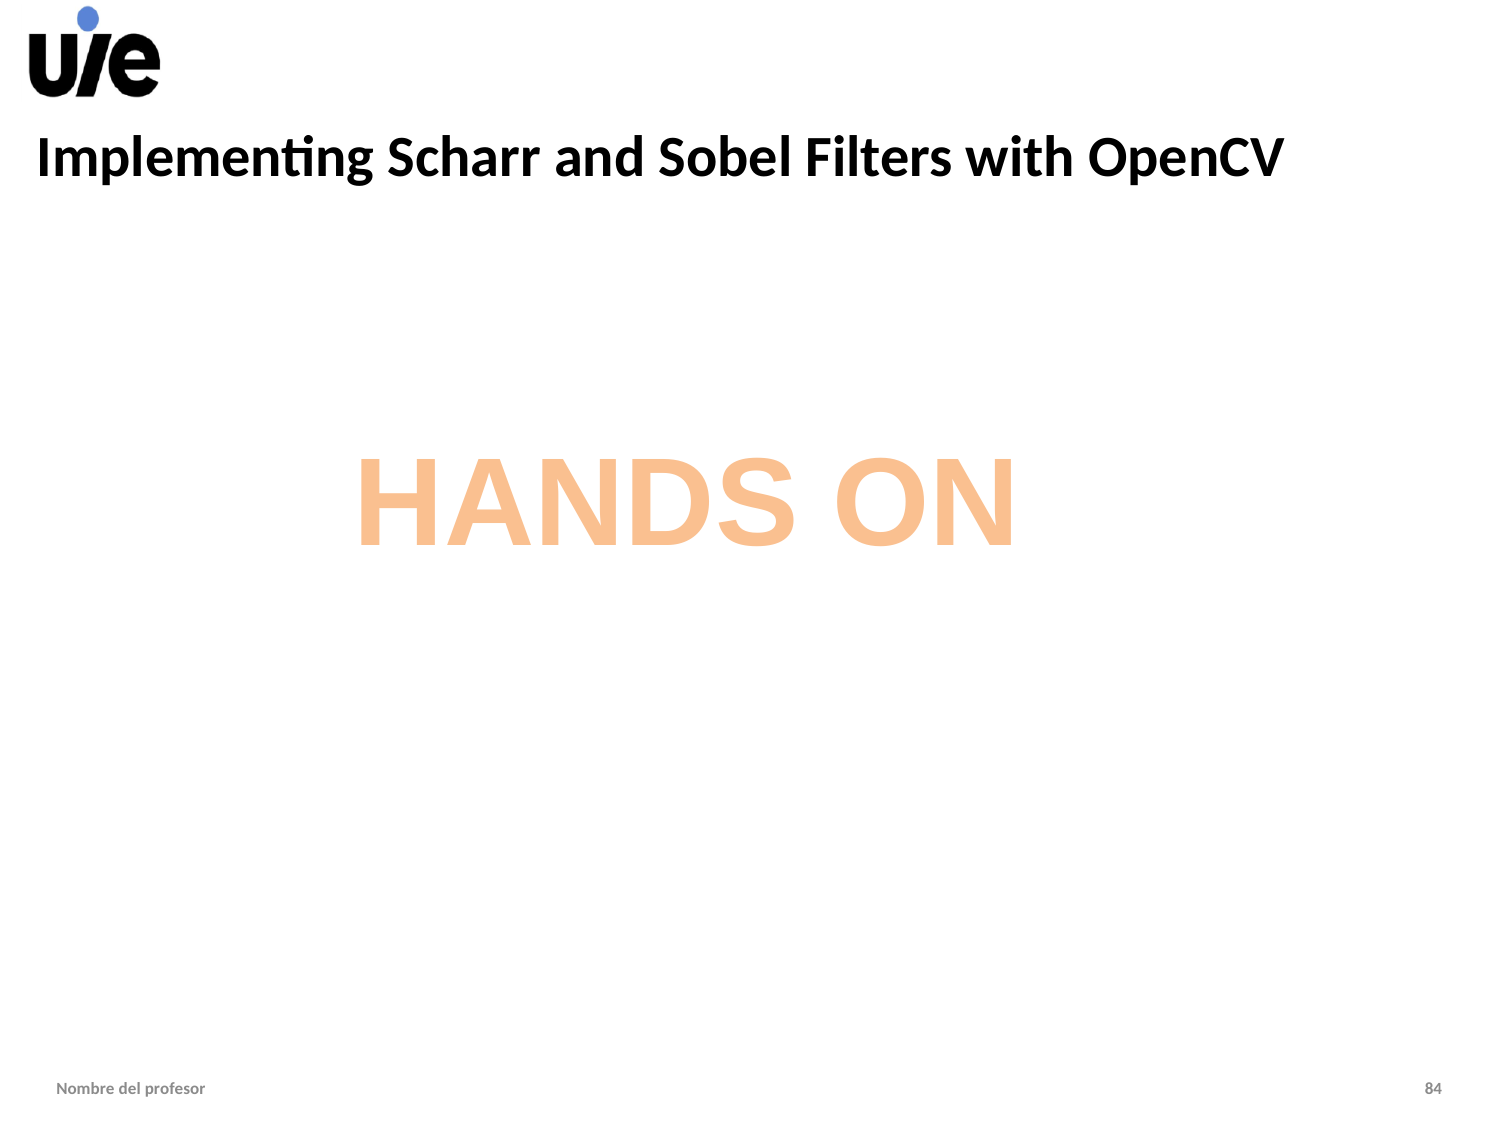

# Implementing Scharr and Sobel Filters with OpenCV
HANDS ON
Nombre del profesor
84